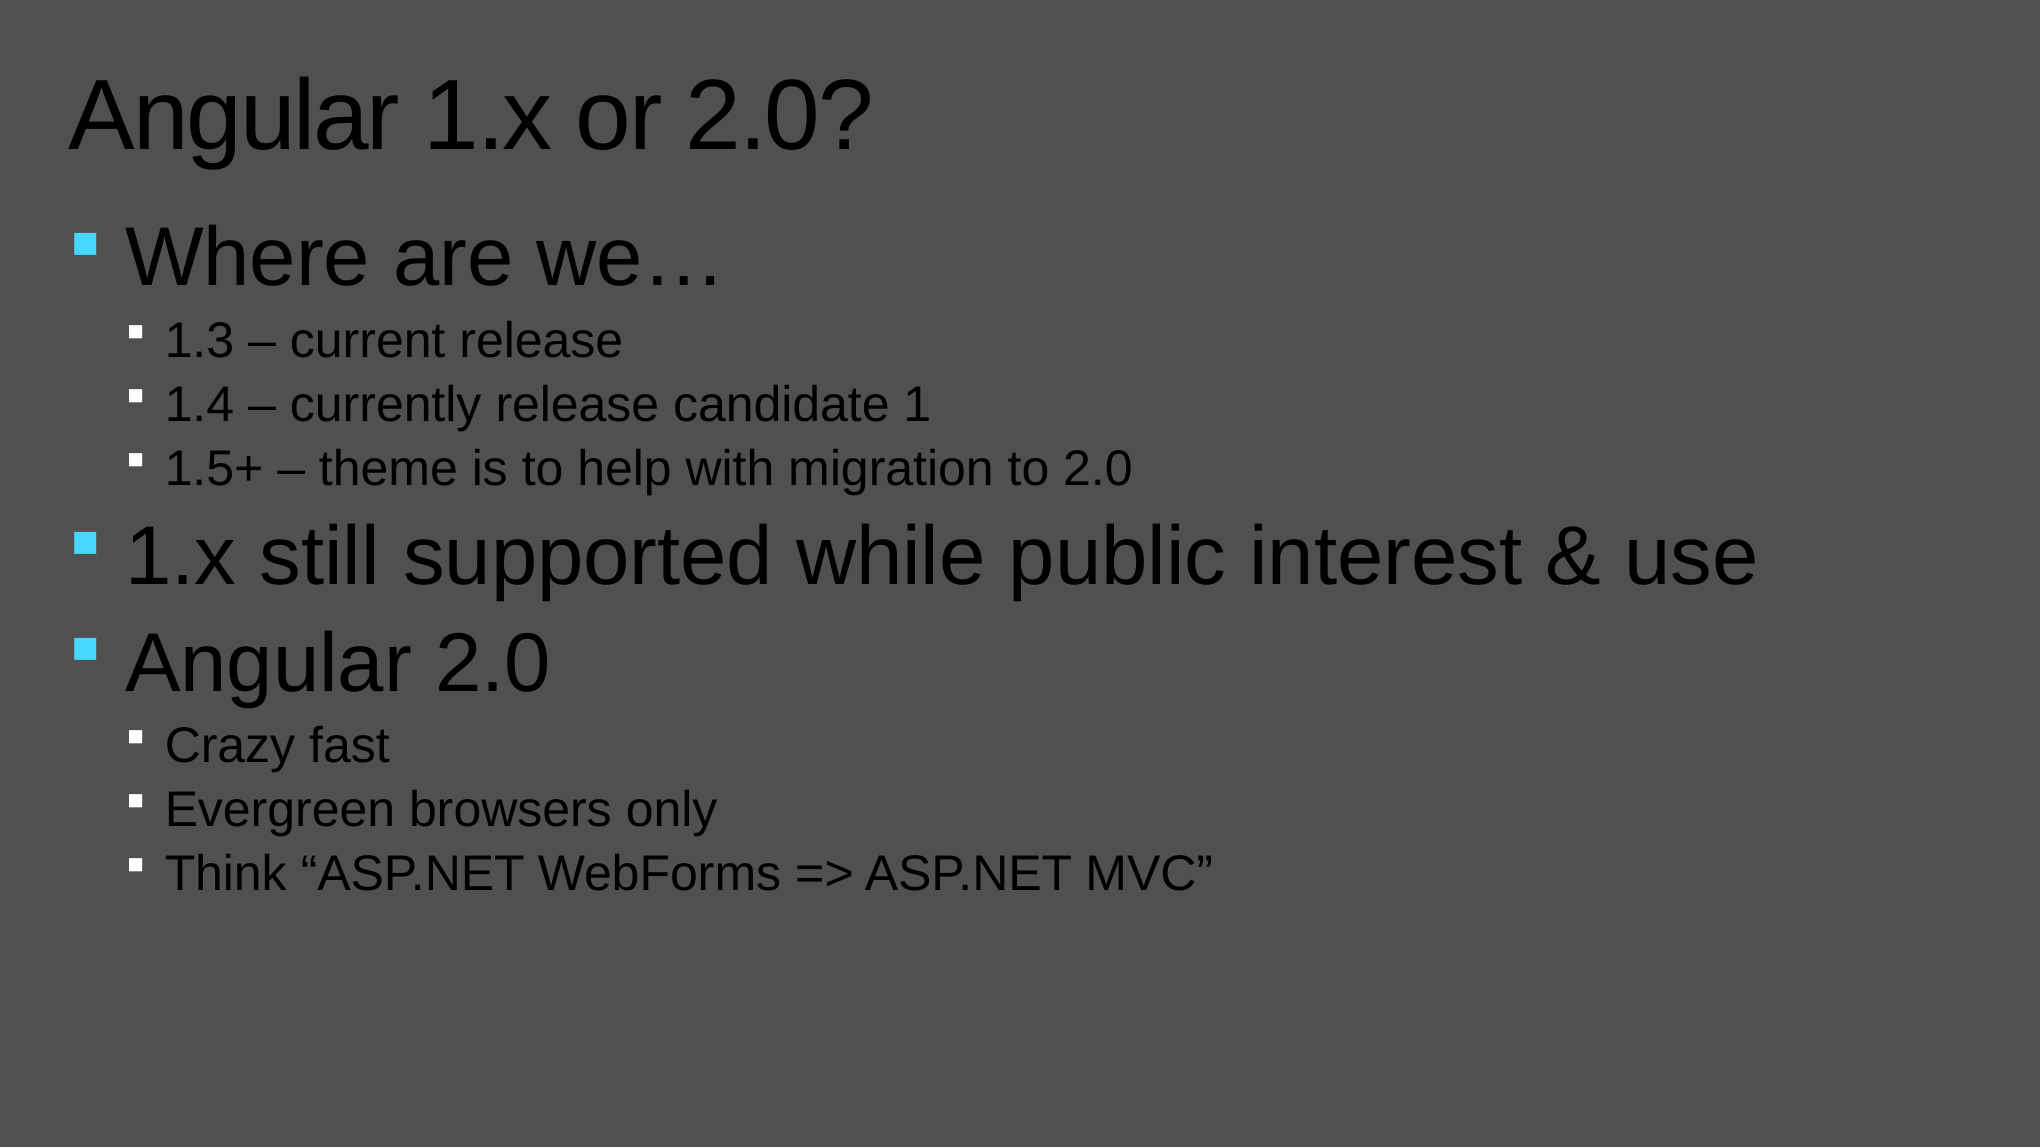

# Angular 1.x or 2.0?
Where are we…
1.3 – current release
1.4 – currently release candidate 1
1.5+ – theme is to help with migration to 2.0
1.x still supported while public interest & use
Angular 2.0
Crazy fast
Evergreen browsers only
Think “ASP.NET WebForms => ASP.NET MVC”